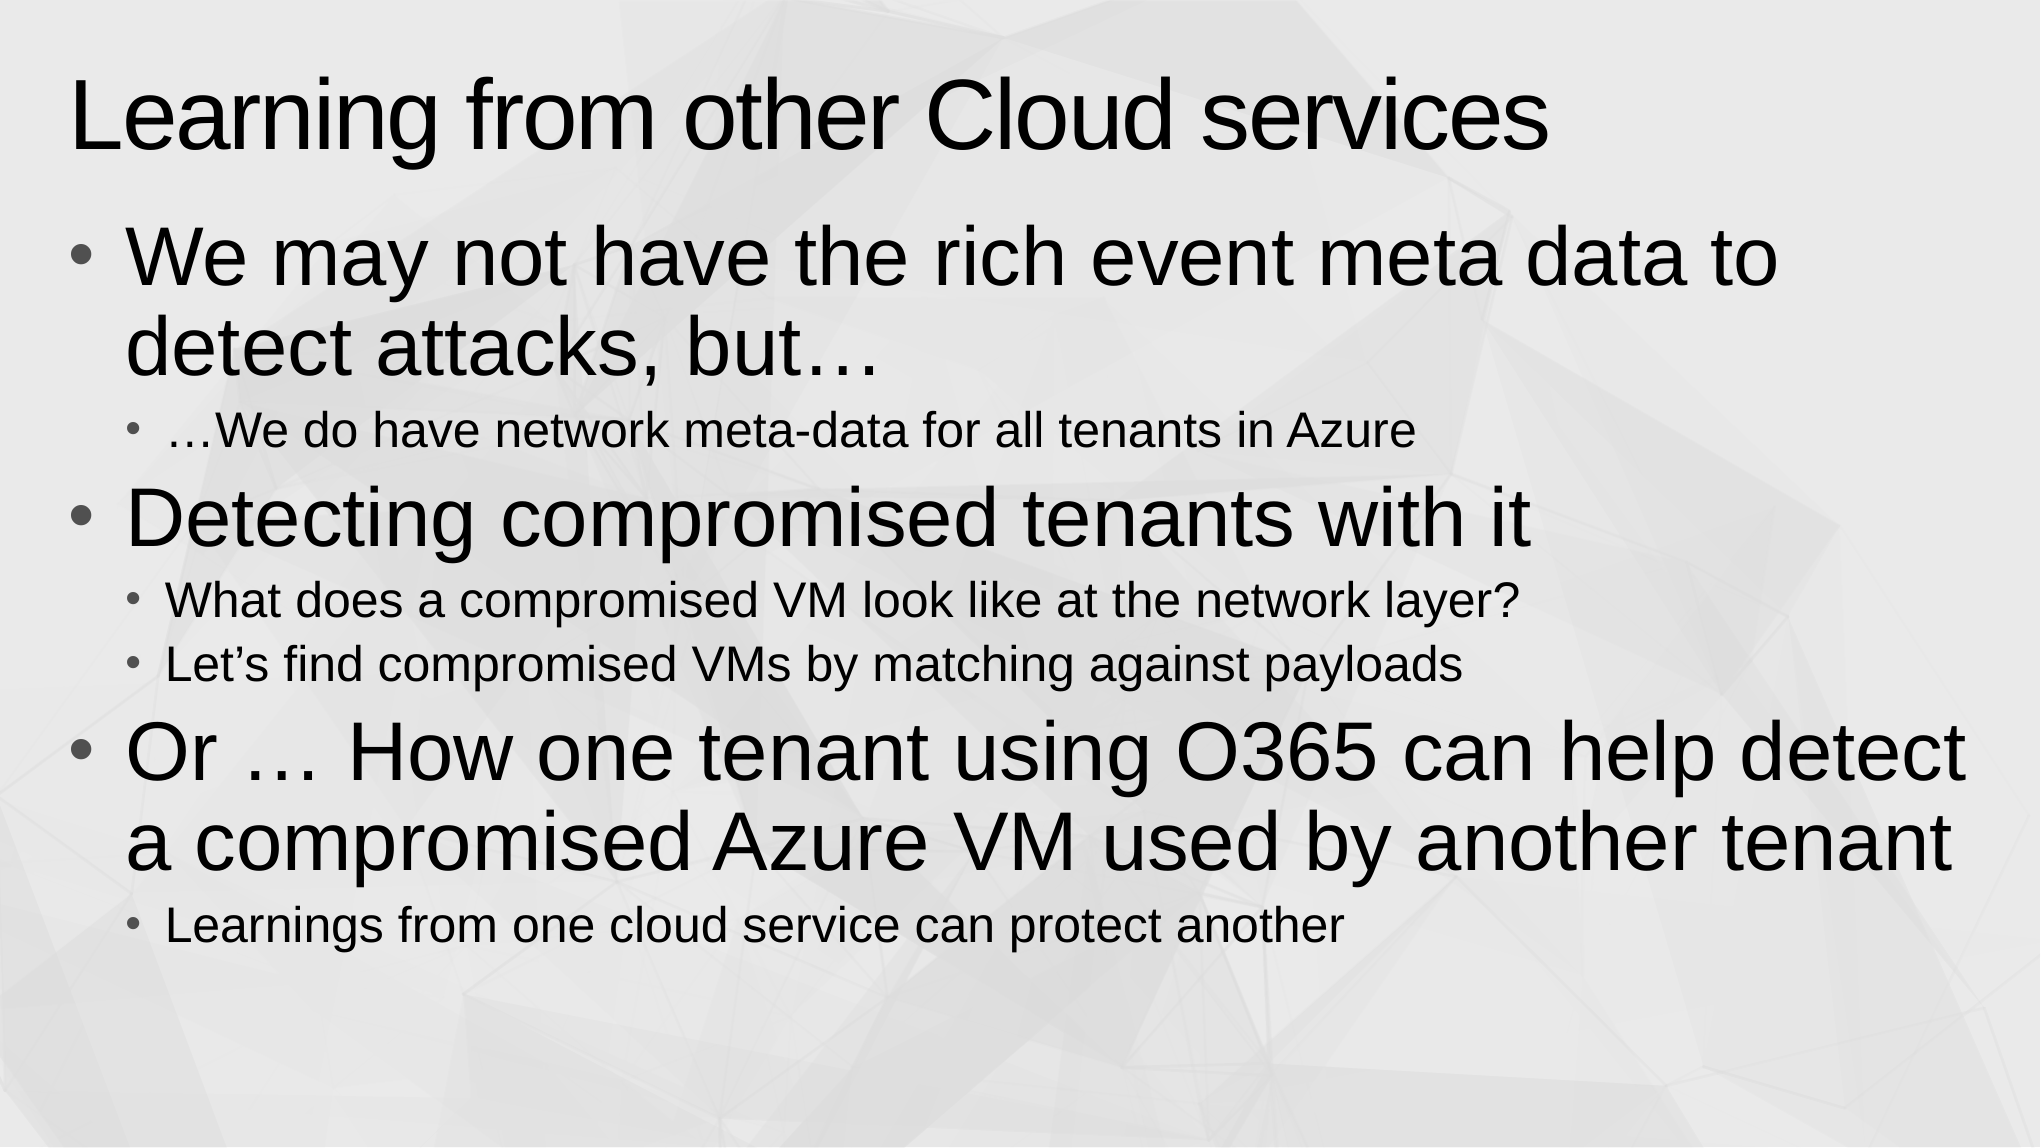

# Learning from other Cloud services
We may not have the rich event meta data to detect attacks, but…
…We do have network meta-data for all tenants in Azure
Detecting compromised tenants with it
What does a compromised VM look like at the network layer?
Let’s find compromised VMs by matching against payloads
Or … How one tenant using O365 can help detect a compromised Azure VM used by another tenant
Learnings from one cloud service can protect another